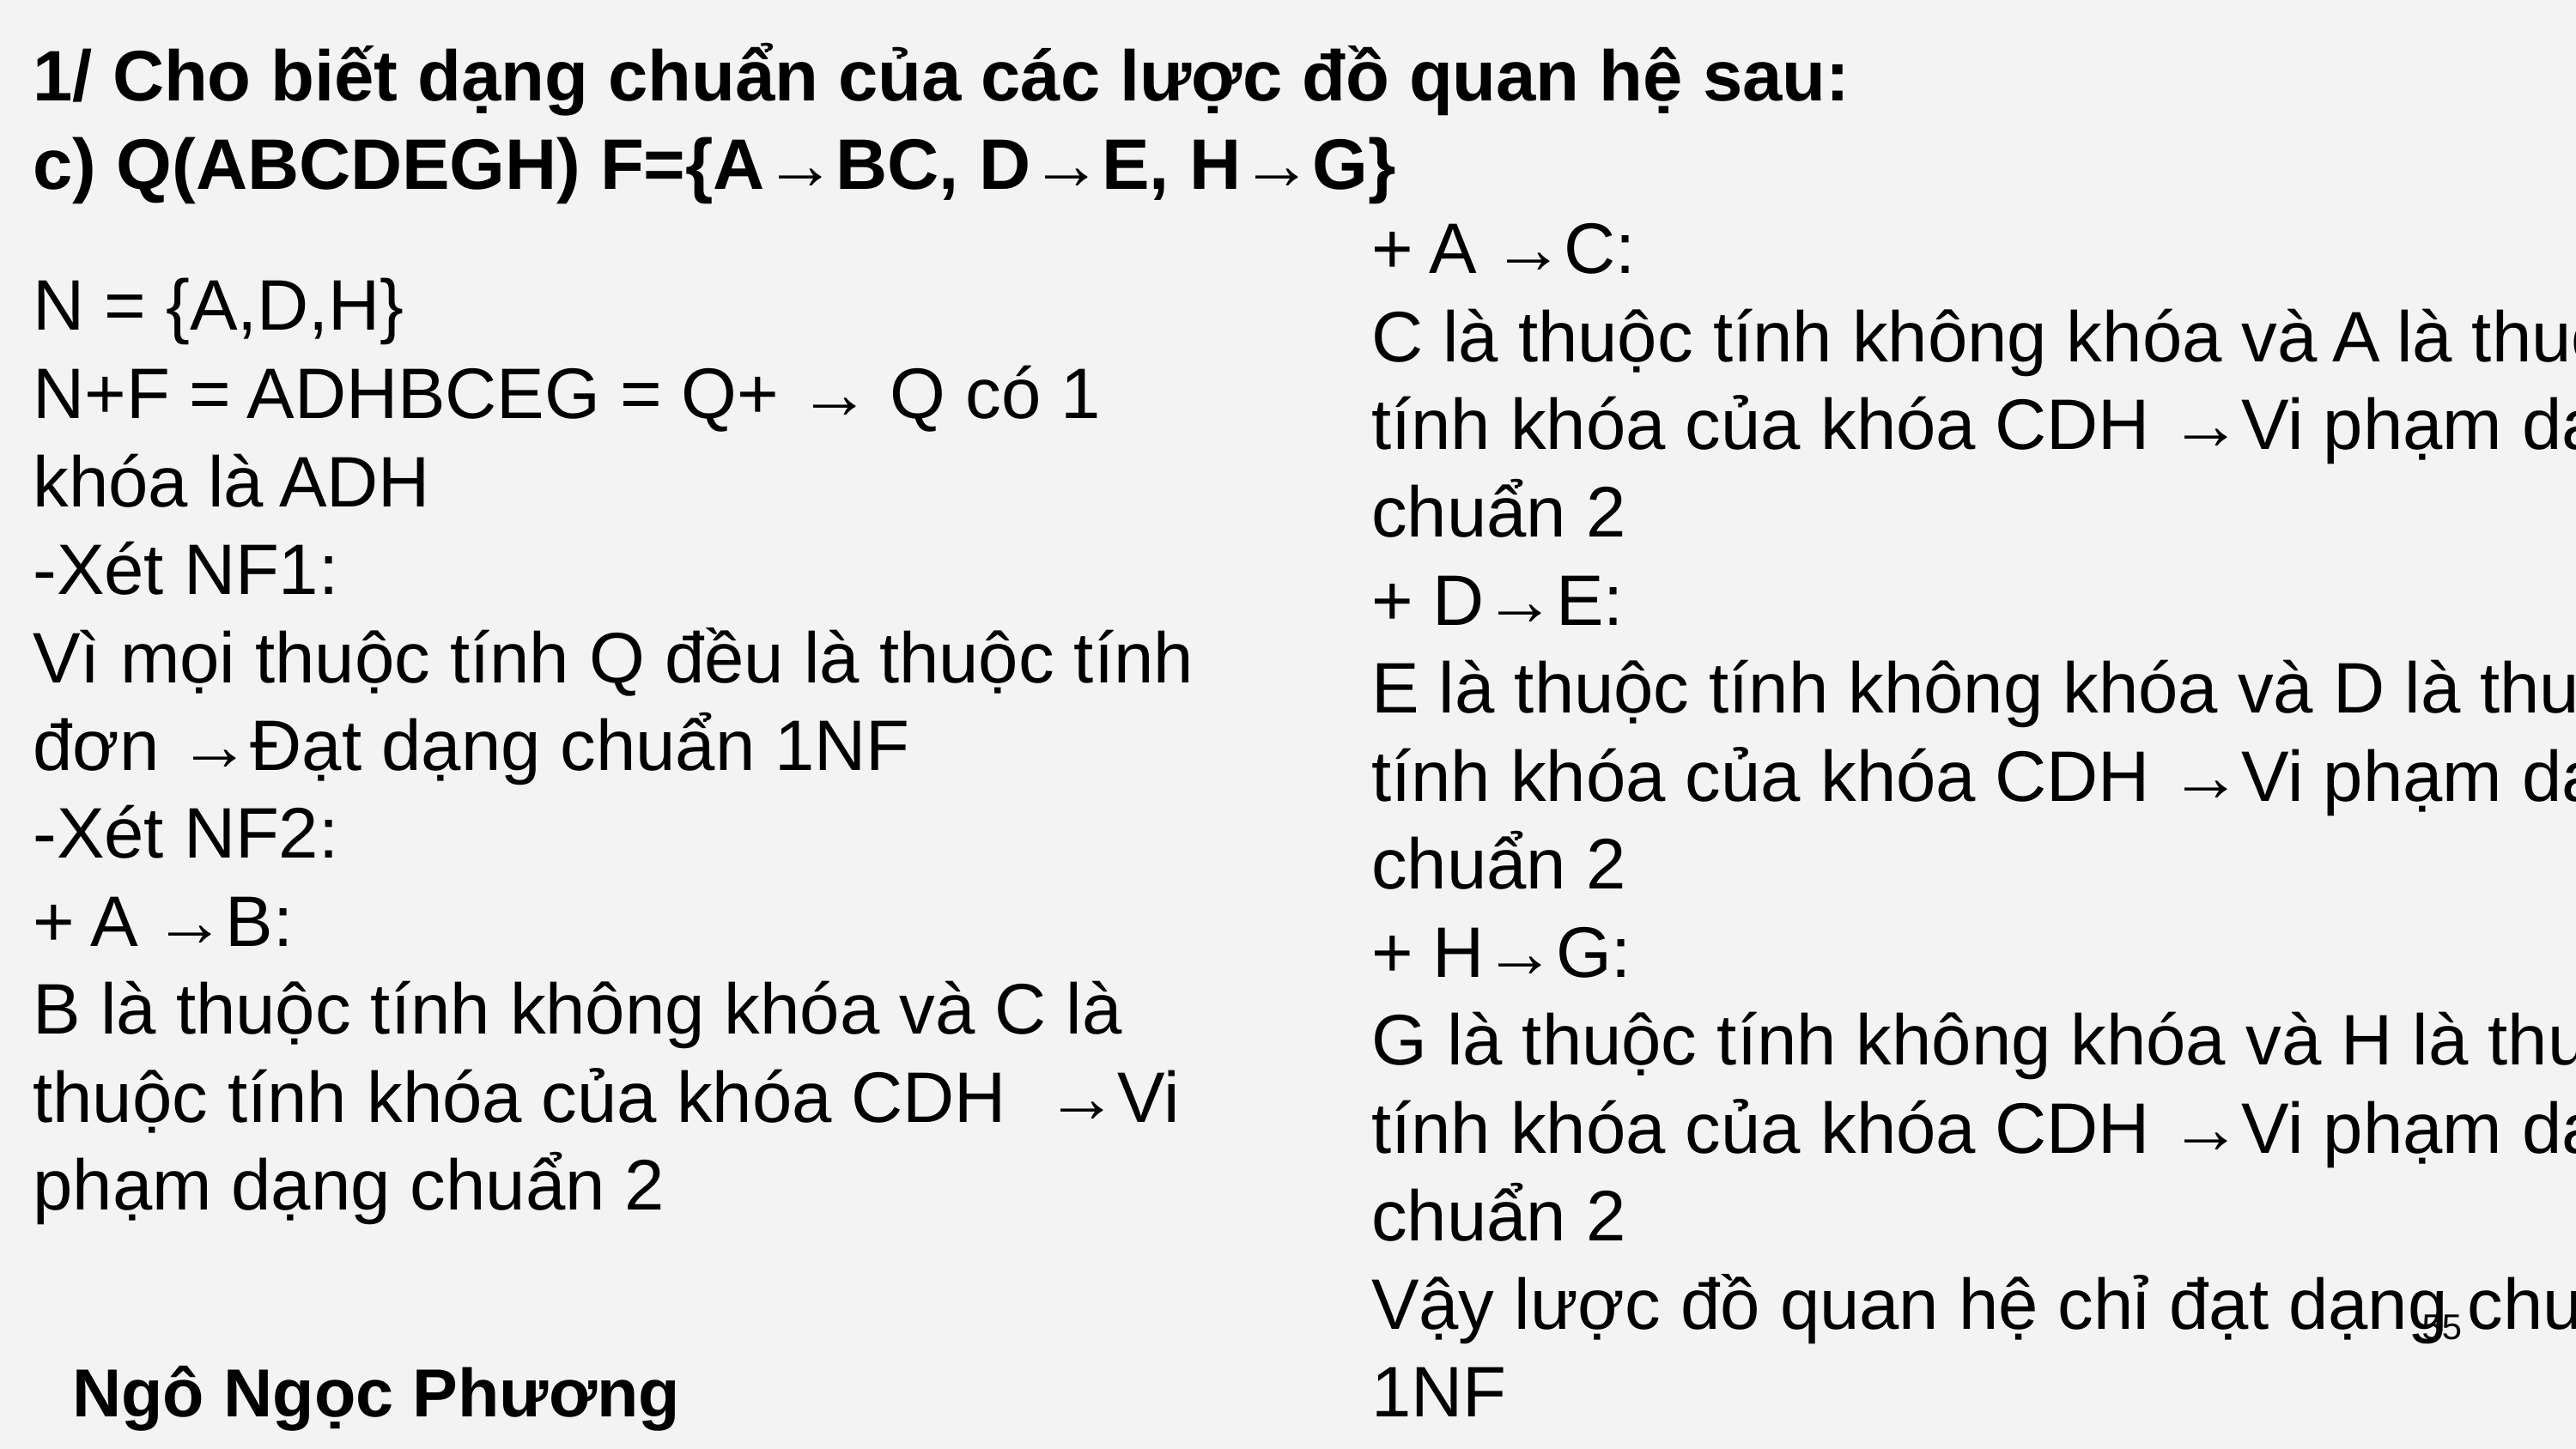

1/ Cho biết dạng chuẩn của các lược đồ quan hệ sau:
c) Q(ABCDEGH) F={A→BC, D→E, H→G}
+ A →C:
C là thuộc tính không khóa và A là thuộc tính khóa của khóa CDH →Vi phạm dạng chuẩn 2
+ D→E:
E là thuộc tính không khóa và D là thuộc tính khóa của khóa CDH →Vi phạm dạng chuẩn 2
+ H→G:
G là thuộc tính không khóa và H là thuộc tính khóa của khóa CDH →Vi phạm dạng chuẩn 2
Vậy lược đồ quan hệ chỉ đạt dạng chuẩn 1NF

N = {A,D,H}
N+F = ADHBCEG = Q+ → Q có 1 khóa là ADH
-Xét NF1:
Vì mọi thuộc tính Q đều là thuộc tính đơn →Đạt dạng chuẩn 1NF
-Xét NF2:
+ A →B:
B là thuộc tính không khóa và C là thuộc tính khóa của khóa CDH  →Vi phạm dạng chuẩn 2

55
Ngô Ngọc Phương Trinh